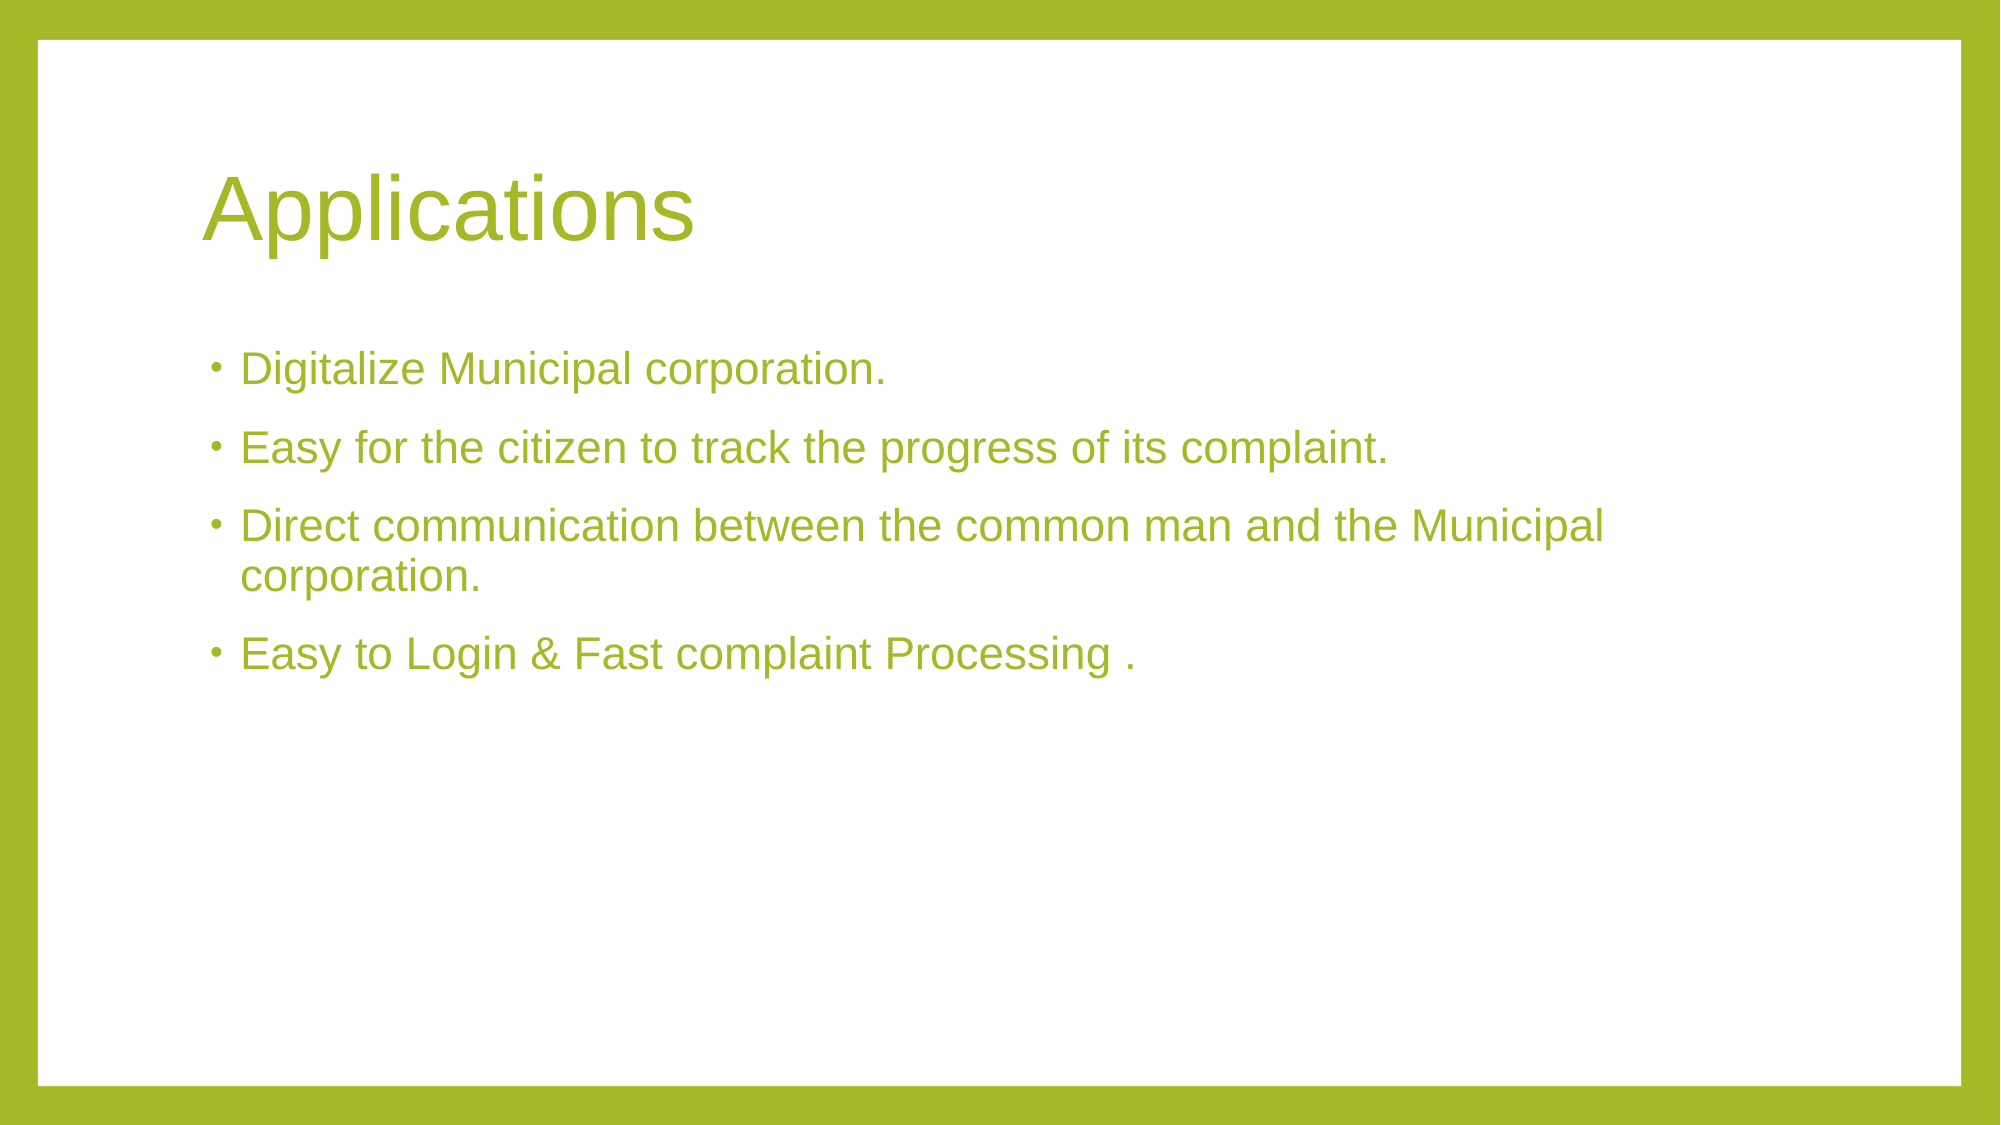

# Applications
Digitalize Municipal corporation.
Easy for the citizen to track the progress of its complaint.
Direct communication between the common man and the Municipal corporation.
Easy to Login & Fast complaint Processing .